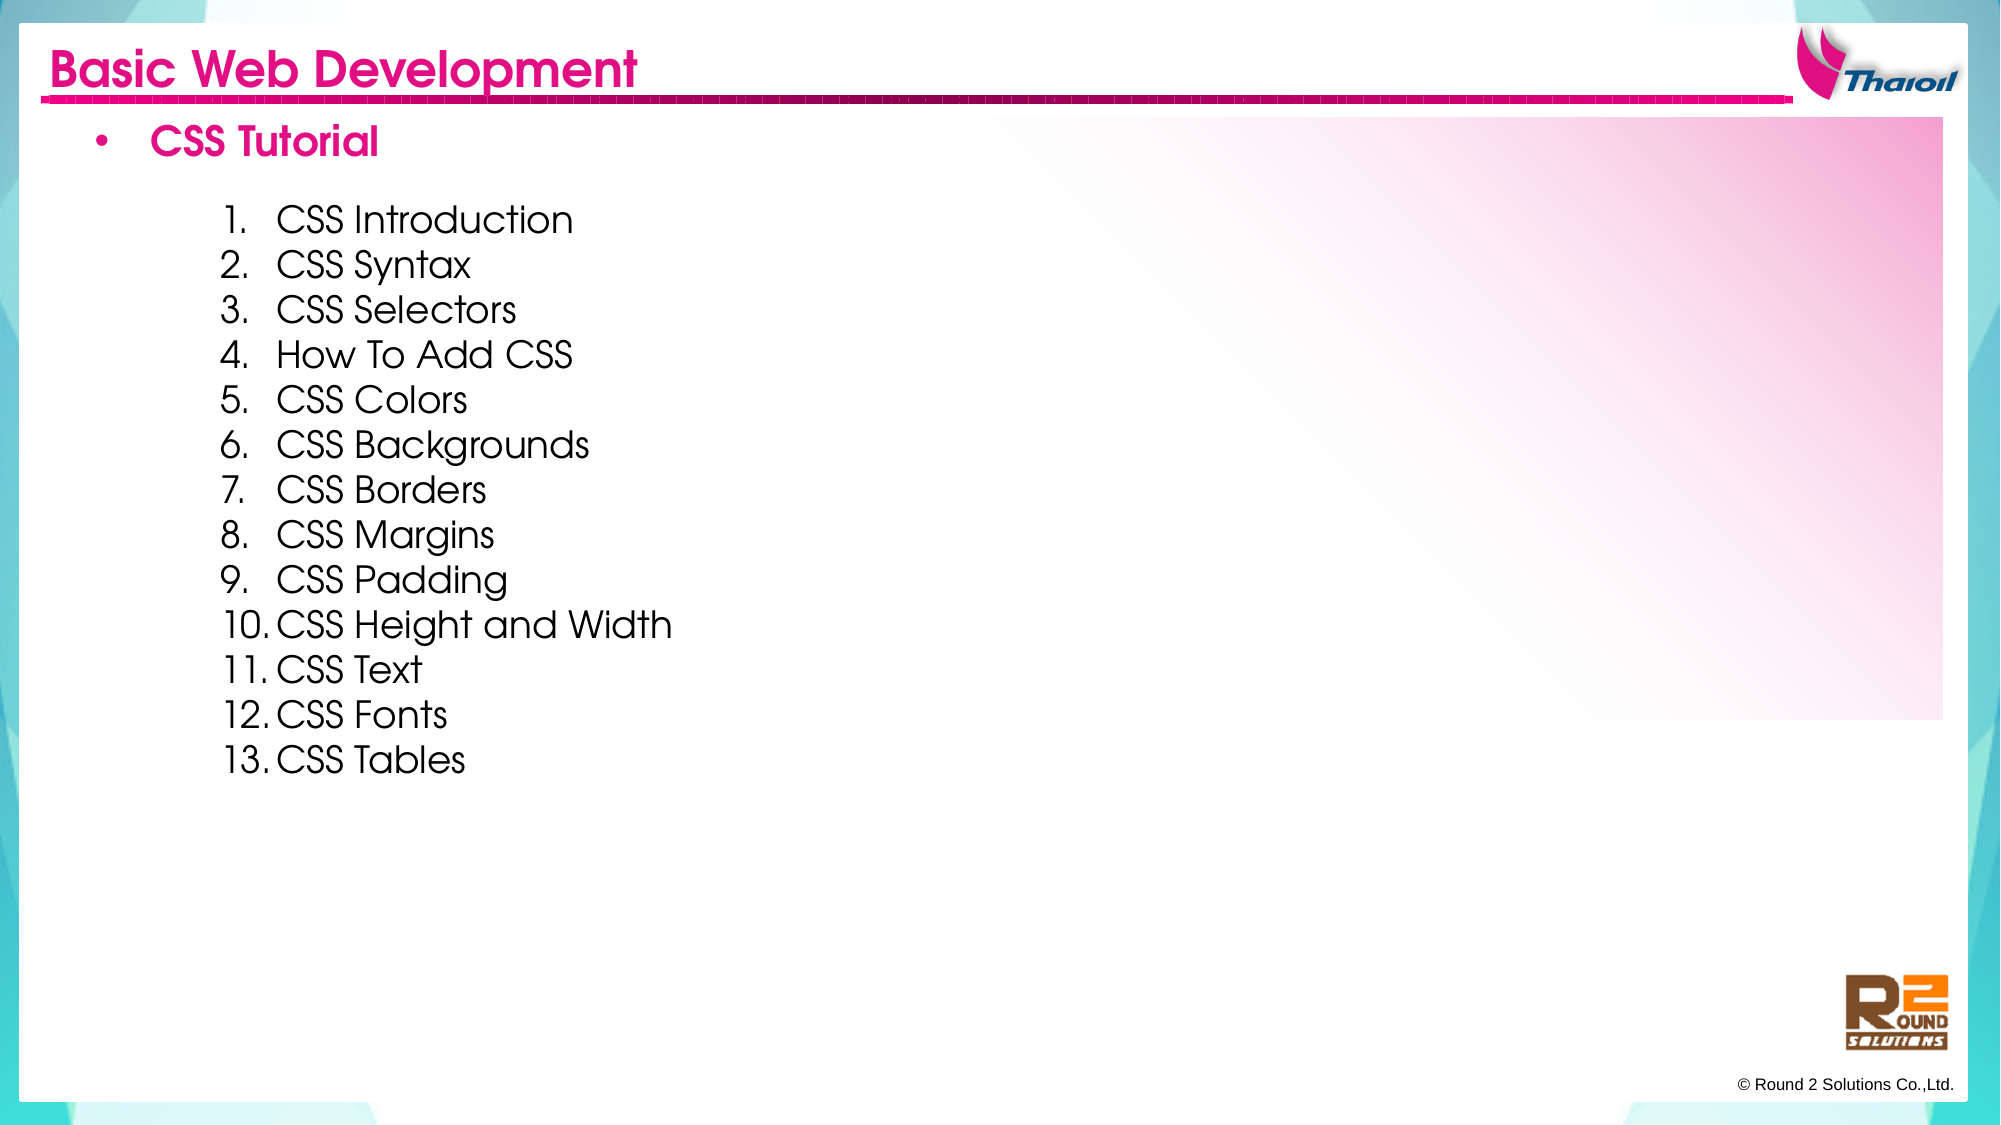

Basic Web Development
CSS Tutorial
CSS Introduction
CSS Syntax
CSS Selectors
How To Add CSS
CSS Colors
CSS Backgrounds
CSS Borders
CSS Margins
CSS Padding
CSS Height and Width
CSS Text
CSS Fonts
CSS Tables